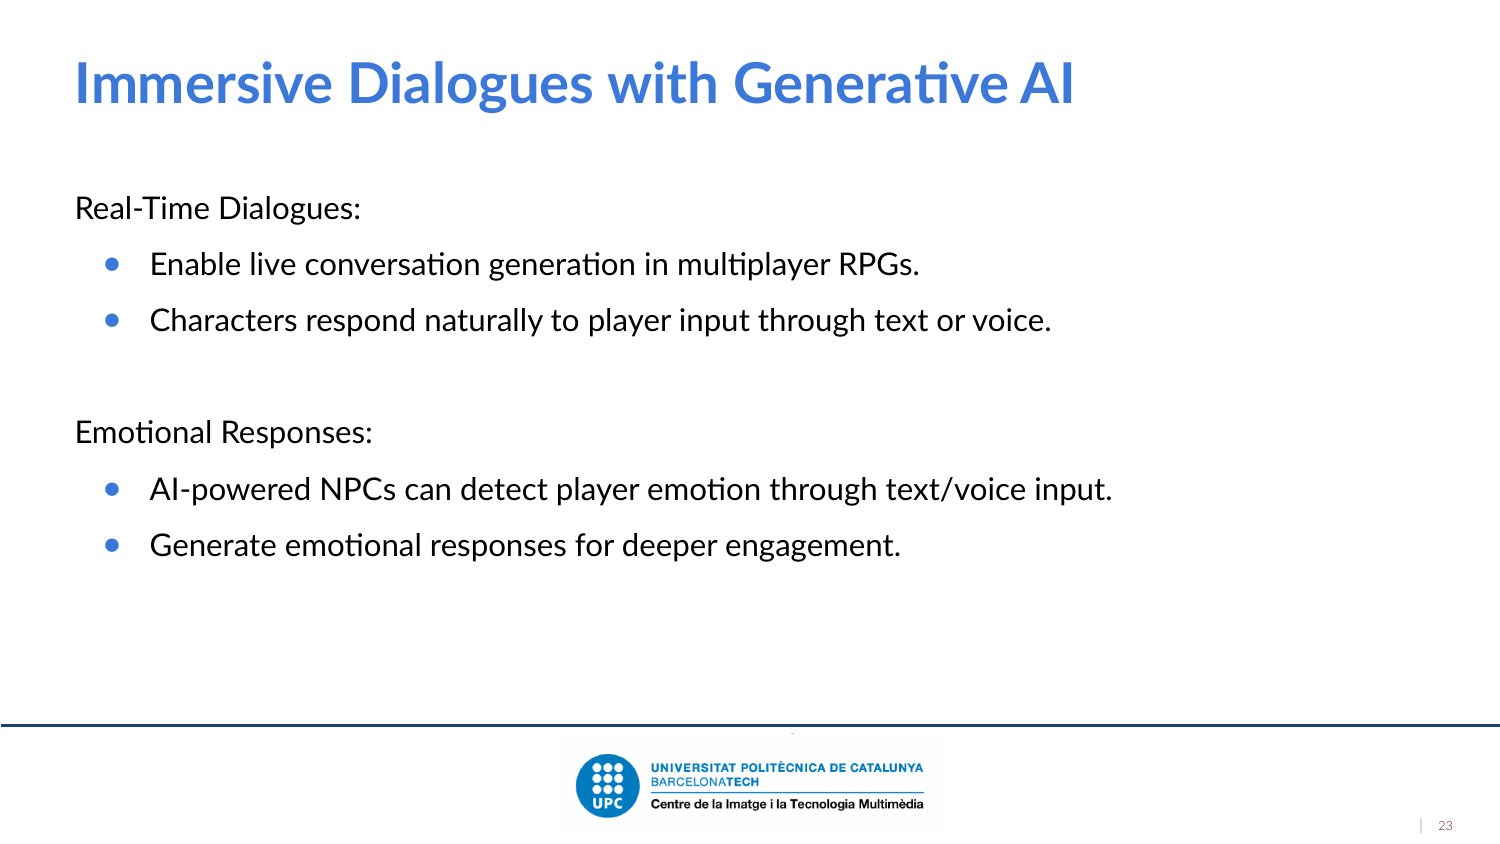

Immersive Dialogues with Generative AI
Real-Time Dialogues:
Enable live conversation generation in multiplayer RPGs.
Characters respond naturally to player input through text or voice.

Emotional Responses:
AI-powered NPCs can detect player emotion through text/voice input.
Generate emotional responses for deeper engagement.